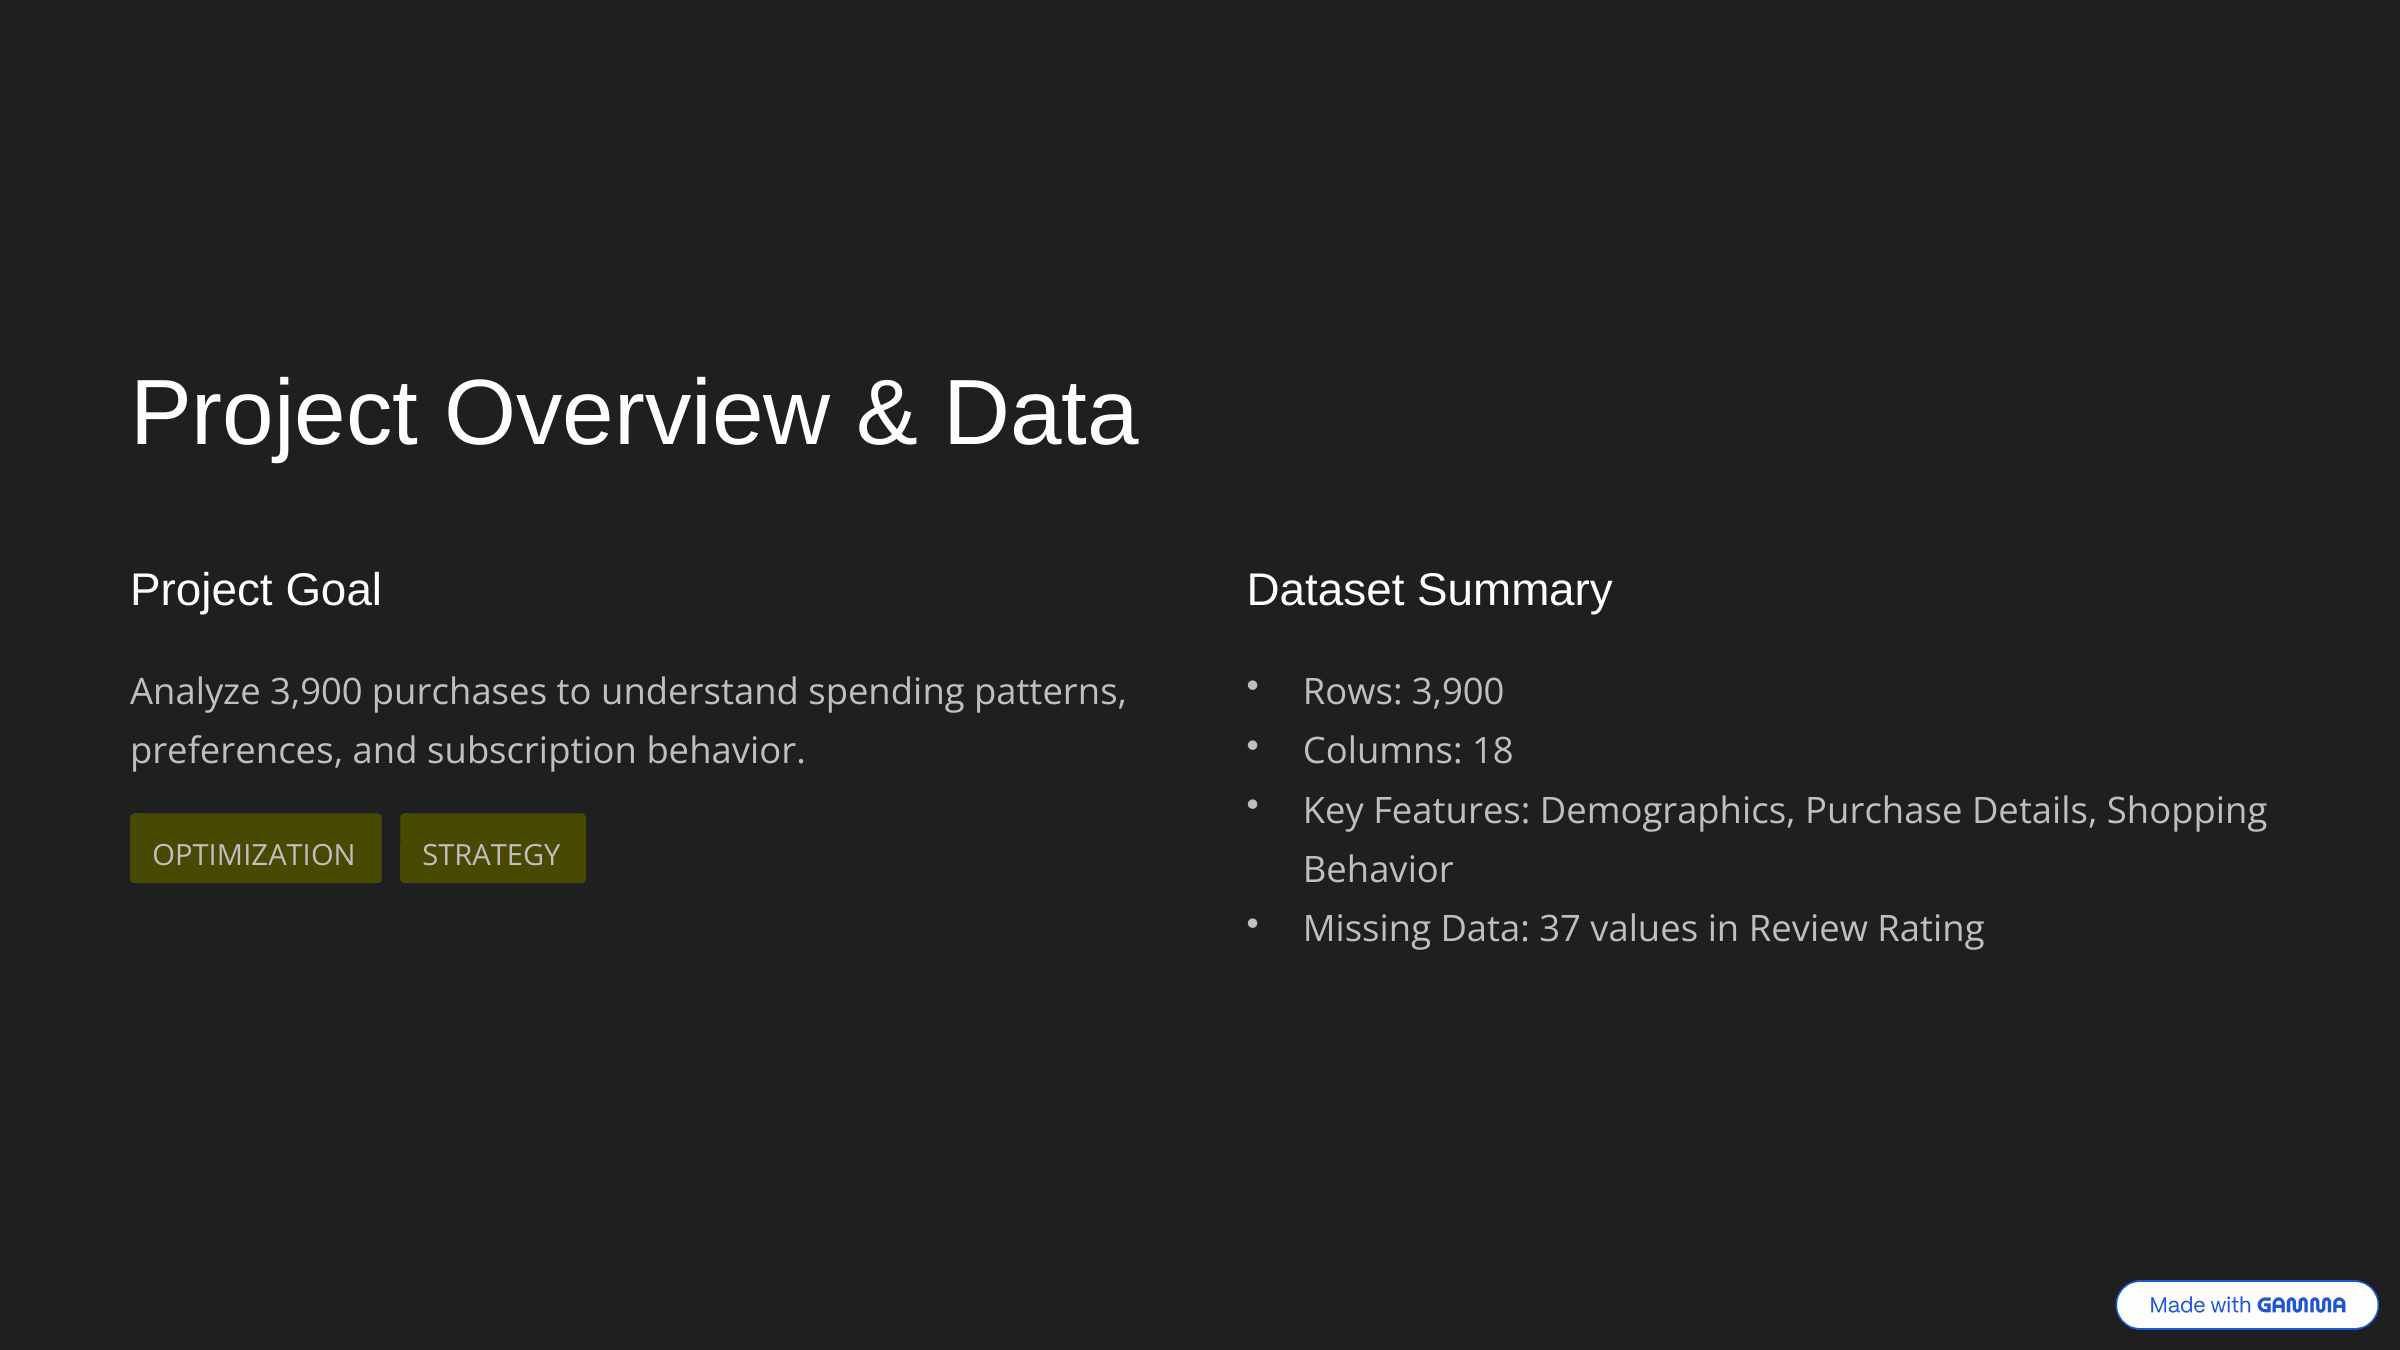

Project Overview & Data
Project Goal
Dataset Summary
Analyze 3,900 purchases to understand spending patterns, preferences, and subscription behavior.
Rows: 3,900
Columns: 18
Key Features: Demographics, Purchase Details, Shopping Behavior
Missing Data: 37 values in Review Rating

OPTIMIZATION
STRATEGY